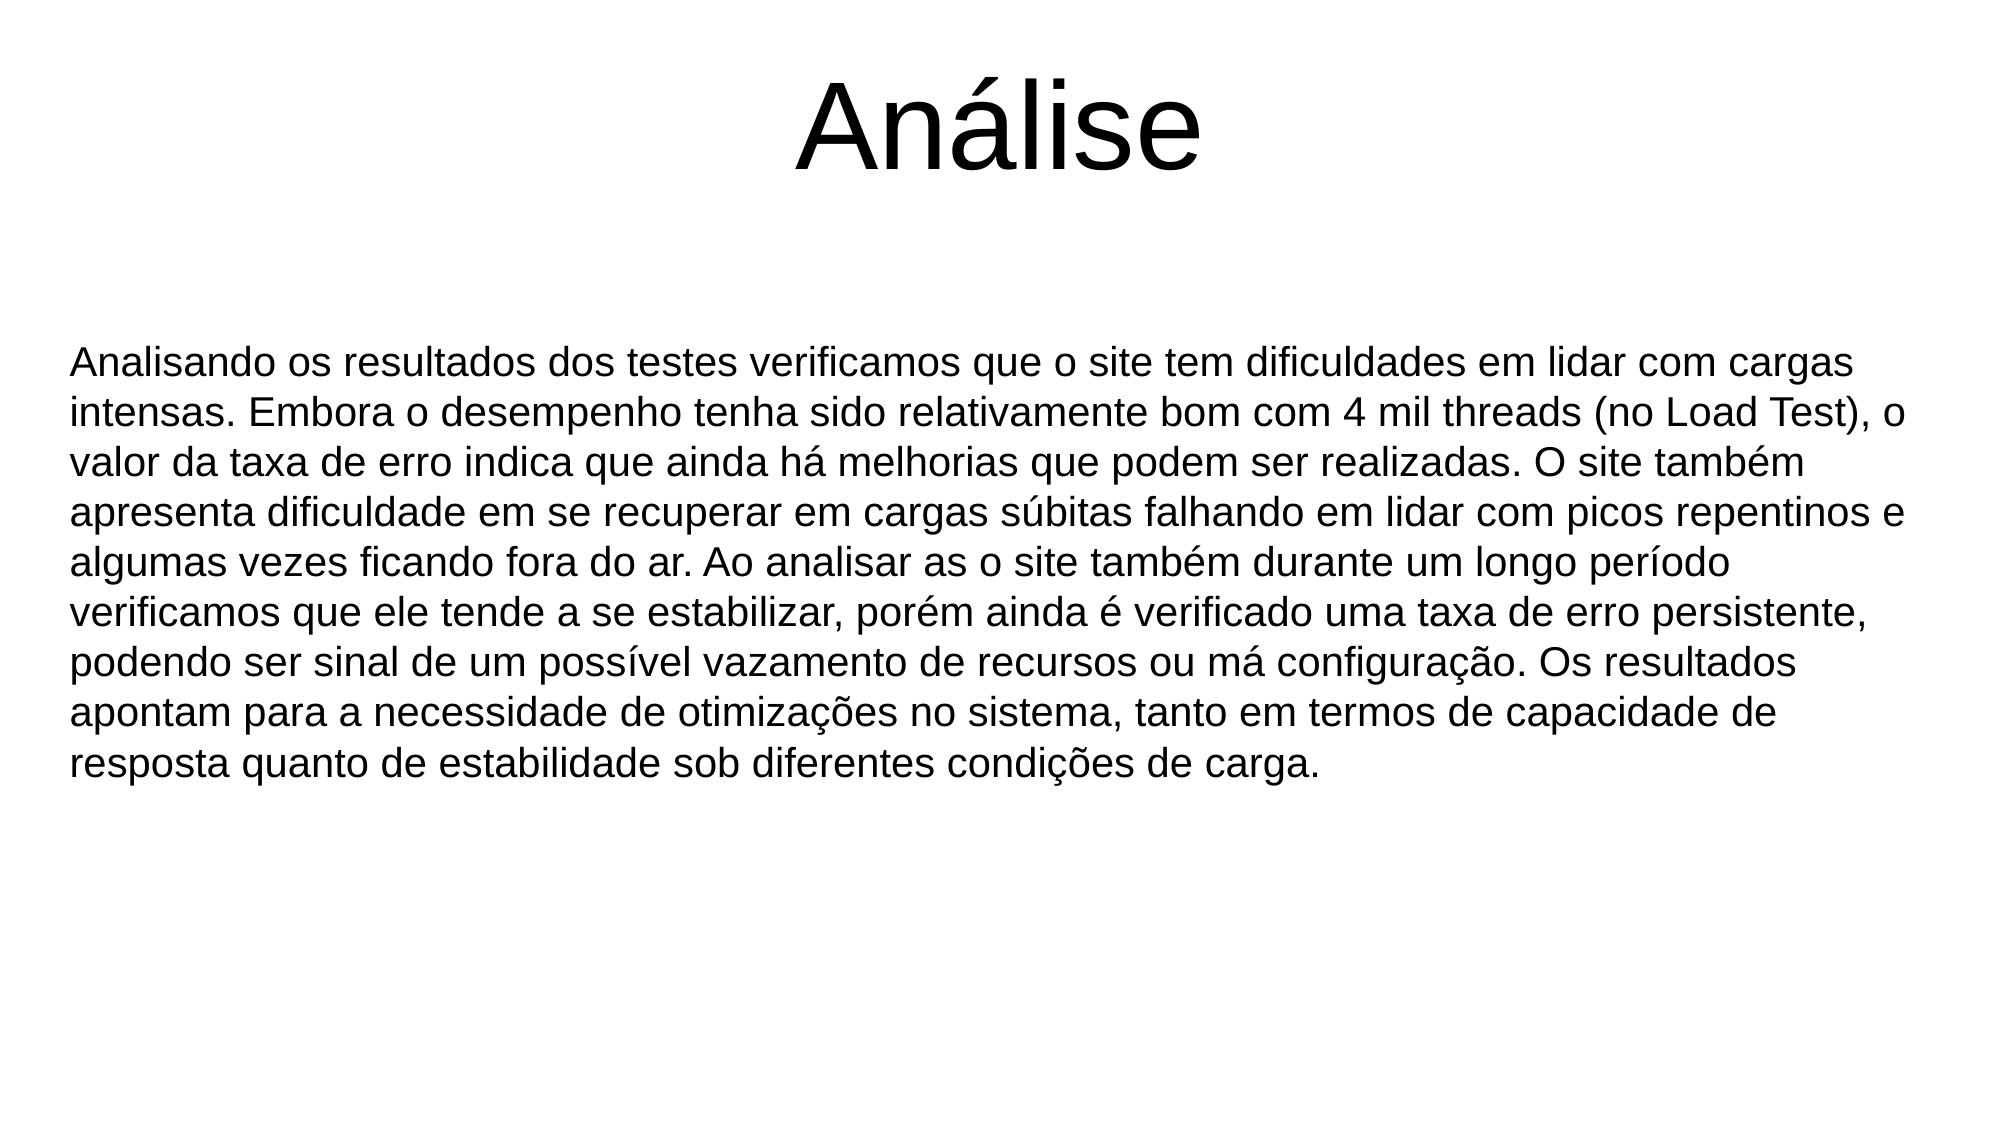

Análise

Analisando os resultados dos testes verificamos que o site tem dificuldades em lidar com cargas intensas. Embora o desempenho tenha sido relativamente bom com 4 mil threads (no Load Test), o valor da taxa de erro indica que ainda há melhorias que podem ser realizadas. O site também apresenta dificuldade em se recuperar em cargas súbitas falhando em lidar com picos repentinos e algumas vezes ficando fora do ar. Ao analisar as o site também durante um longo período verificamos que ele tende a se estabilizar, porém ainda é verificado uma taxa de erro persistente, podendo ser sinal de um possível vazamento de recursos ou má configuração. Os resultados apontam para a necessidade de otimizações no sistema, tanto em termos de capacidade de resposta quanto de estabilidade sob diferentes condições de carga.
Conclusão